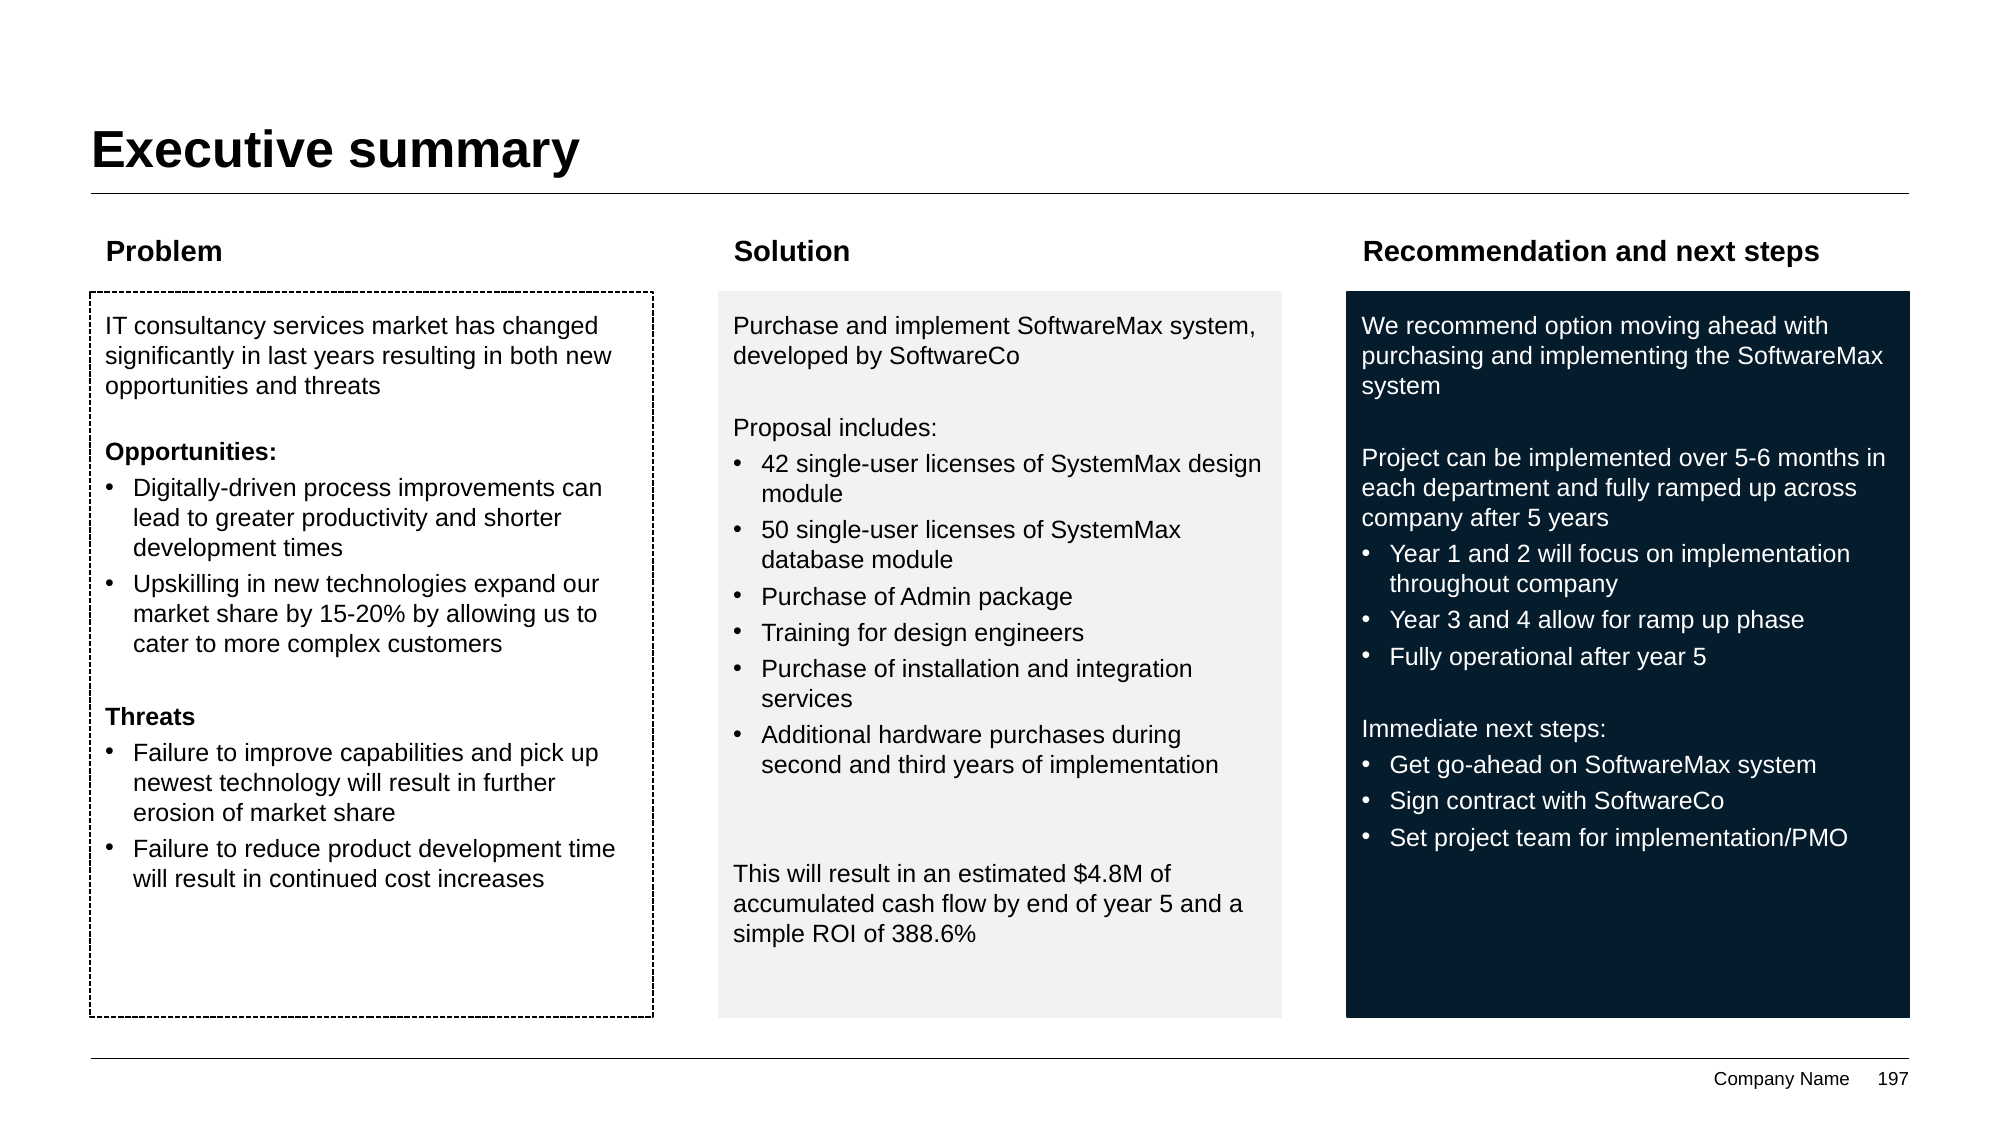

# Executive summary
Problem
Solution
Recommendation and next steps
IT consultancy services market has changed significantly in last years resulting in both new opportunities and threats
Opportunities:
Digitally-driven process improvements can lead to greater productivity and shorter development times
Upskilling in new technologies expand our market share by 15-20% by allowing us to cater to more complex customers

Threats
Failure to improve capabilities and pick up newest technology will result in further erosion of market share
Failure to reduce product development time will result in continued cost increases

Purchase and implement SoftwareMax system, developed by SoftwareCo

Proposal includes:
42 single-user licenses of SystemMax design module
50 single-user licenses of SystemMax database module
Purchase of Admin package
Training for design engineers
Purchase of installation and integration services
Additional hardware purchases during second and third years of implementation

This will result in an estimated $4.8M of accumulated cash flow by end of year 5 and a simple ROI of 388.6%
We recommend option moving ahead with purchasing and implementing the SoftwareMax system

Project can be implemented over 5-6 months in each department and fully ramped up across company after 5 years
Year 1 and 2 will focus on implementation throughout company
Year 3 and 4 allow for ramp up phase
Fully operational after year 5

Immediate next steps:
Get go-ahead on SoftwareMax system
Sign contract with SoftwareCo
Set project team for implementation/PMO